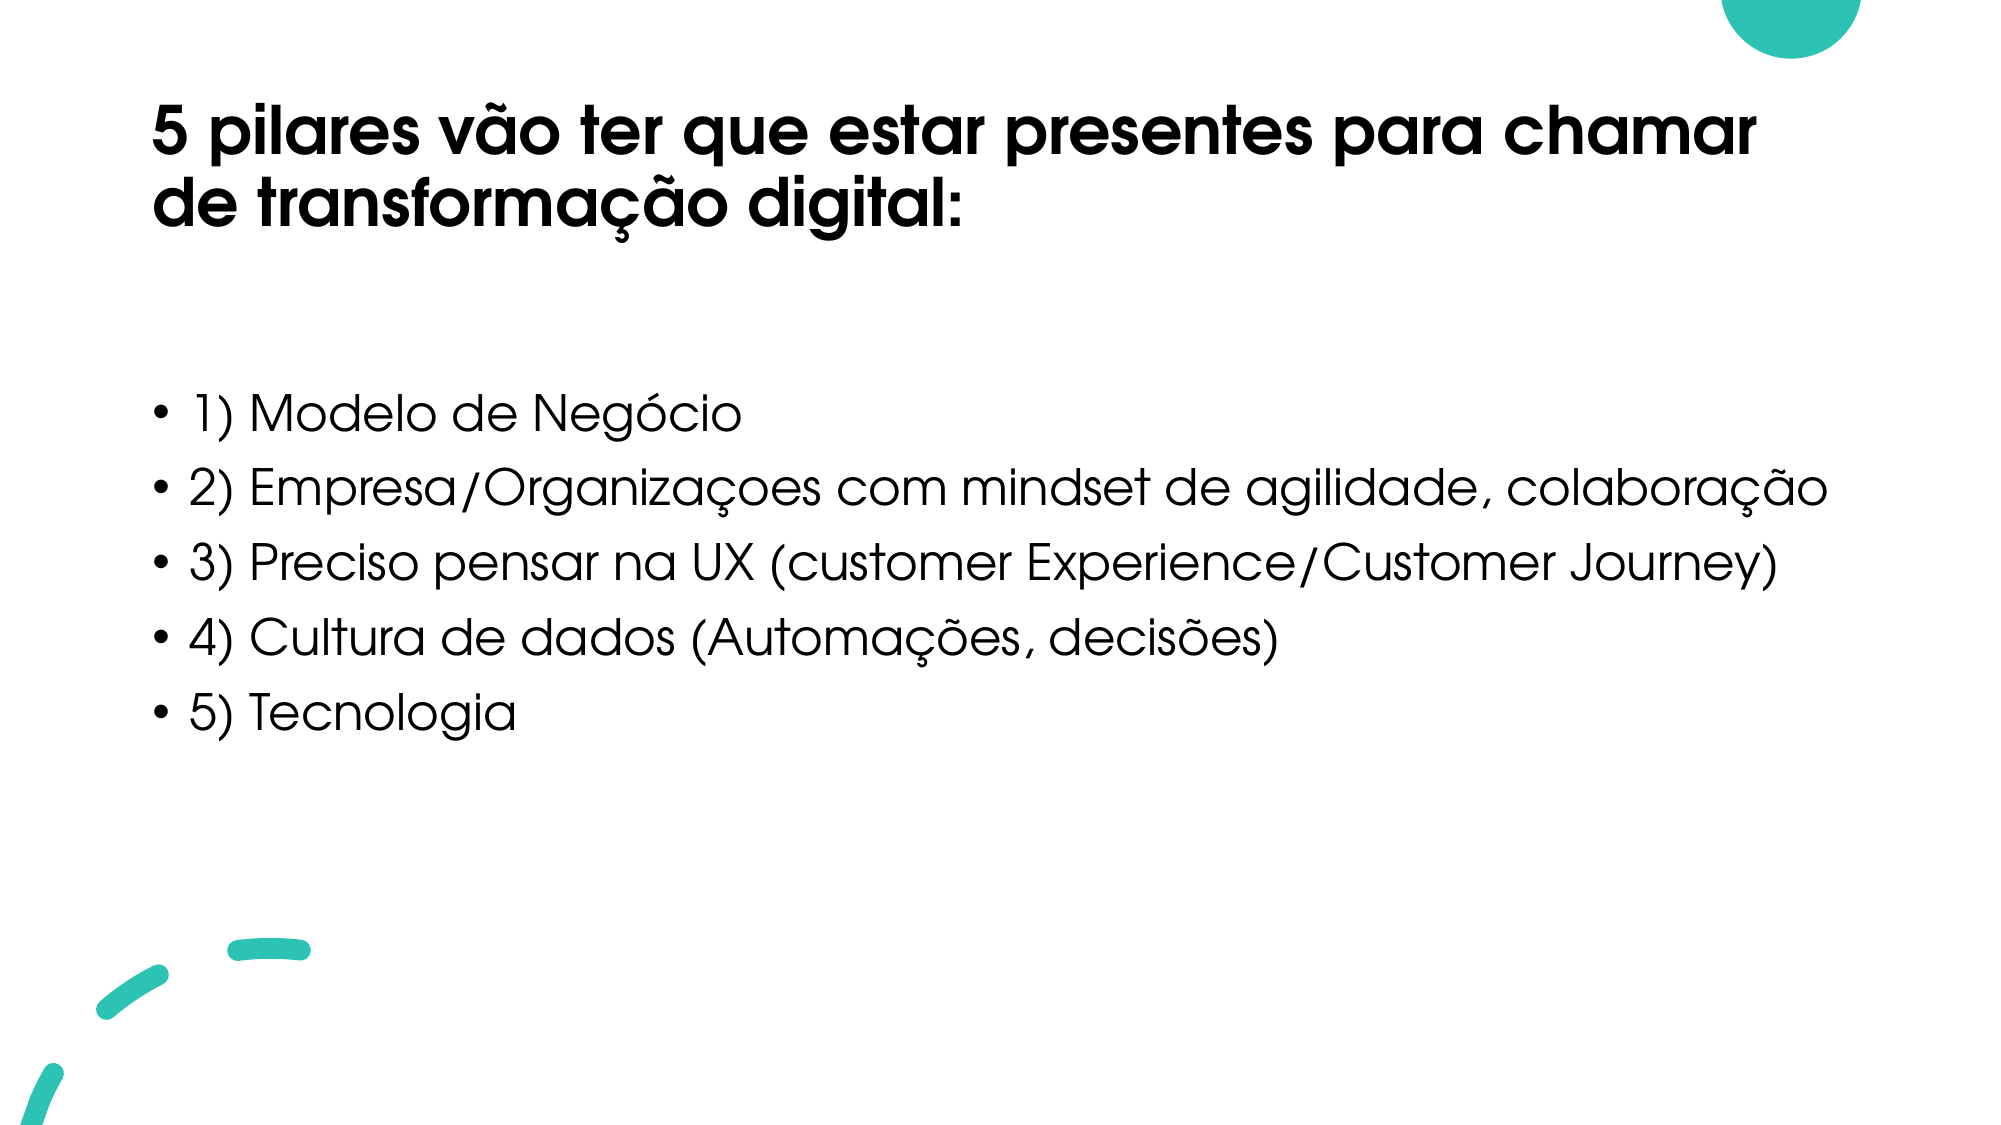

# 5 pilares vão ter que estar presentes para chamar de transformação digital:

1) Modelo de Negócio
2) Empresa/Organizaçoes com mindset de agilidade, colaboração
3) Preciso pensar na UX (customer Experience/Customer Journey)
4) Cultura de dados (Automações, decisões)
5) Tecnologia